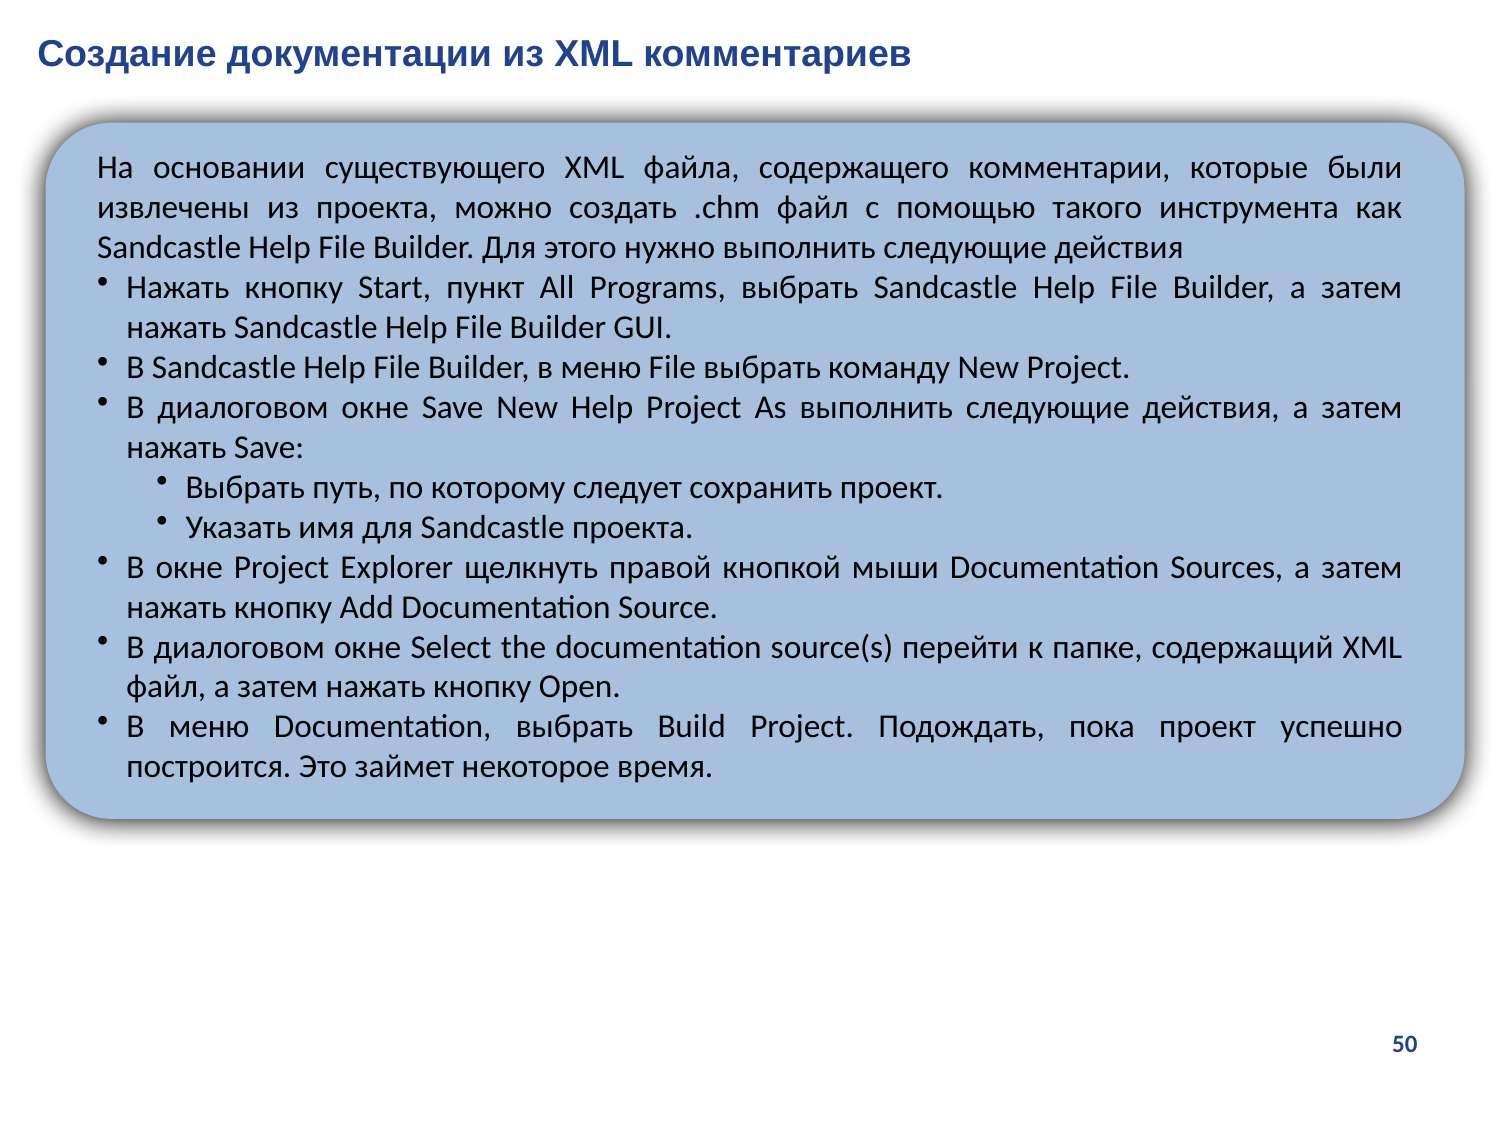

# Создание документации из XML комментариев

На основании существующего XML файла, содержащего комментарии, которые были извлечены из проекта, можно создать .chm файл с помощью такого инструмента как Sandcastle Help File Builder. Для этого нужно выполнить следующие действия
Нажать кнопку Start, пункт All Programs, выбрать Sandcastle Help File Builder, а затем нажать Sandcastle Help File Builder GUI.
В Sandcastle Help File Builder, в меню File выбрать команду New Project.
В диалоговом окне Save New Help Project As выполнить следующие действия, а затем нажать Save:
Выбрать путь, по которому следует сохранить проект.
Указать имя для Sandcastle проекта.
В окне Project Explorer щелкнуть правой кнопкой мыши Documentation Sources, а затем нажать кнопку Add Documentation Source.
В диалоговом окне Select the documentation source(s) перейти к папке, содержащий XML файл, а затем нажать кнопку Open.
В меню Documentation, выбрать Build Project. Подождать, пока проект успешно построится. Это займет некоторое время.
50